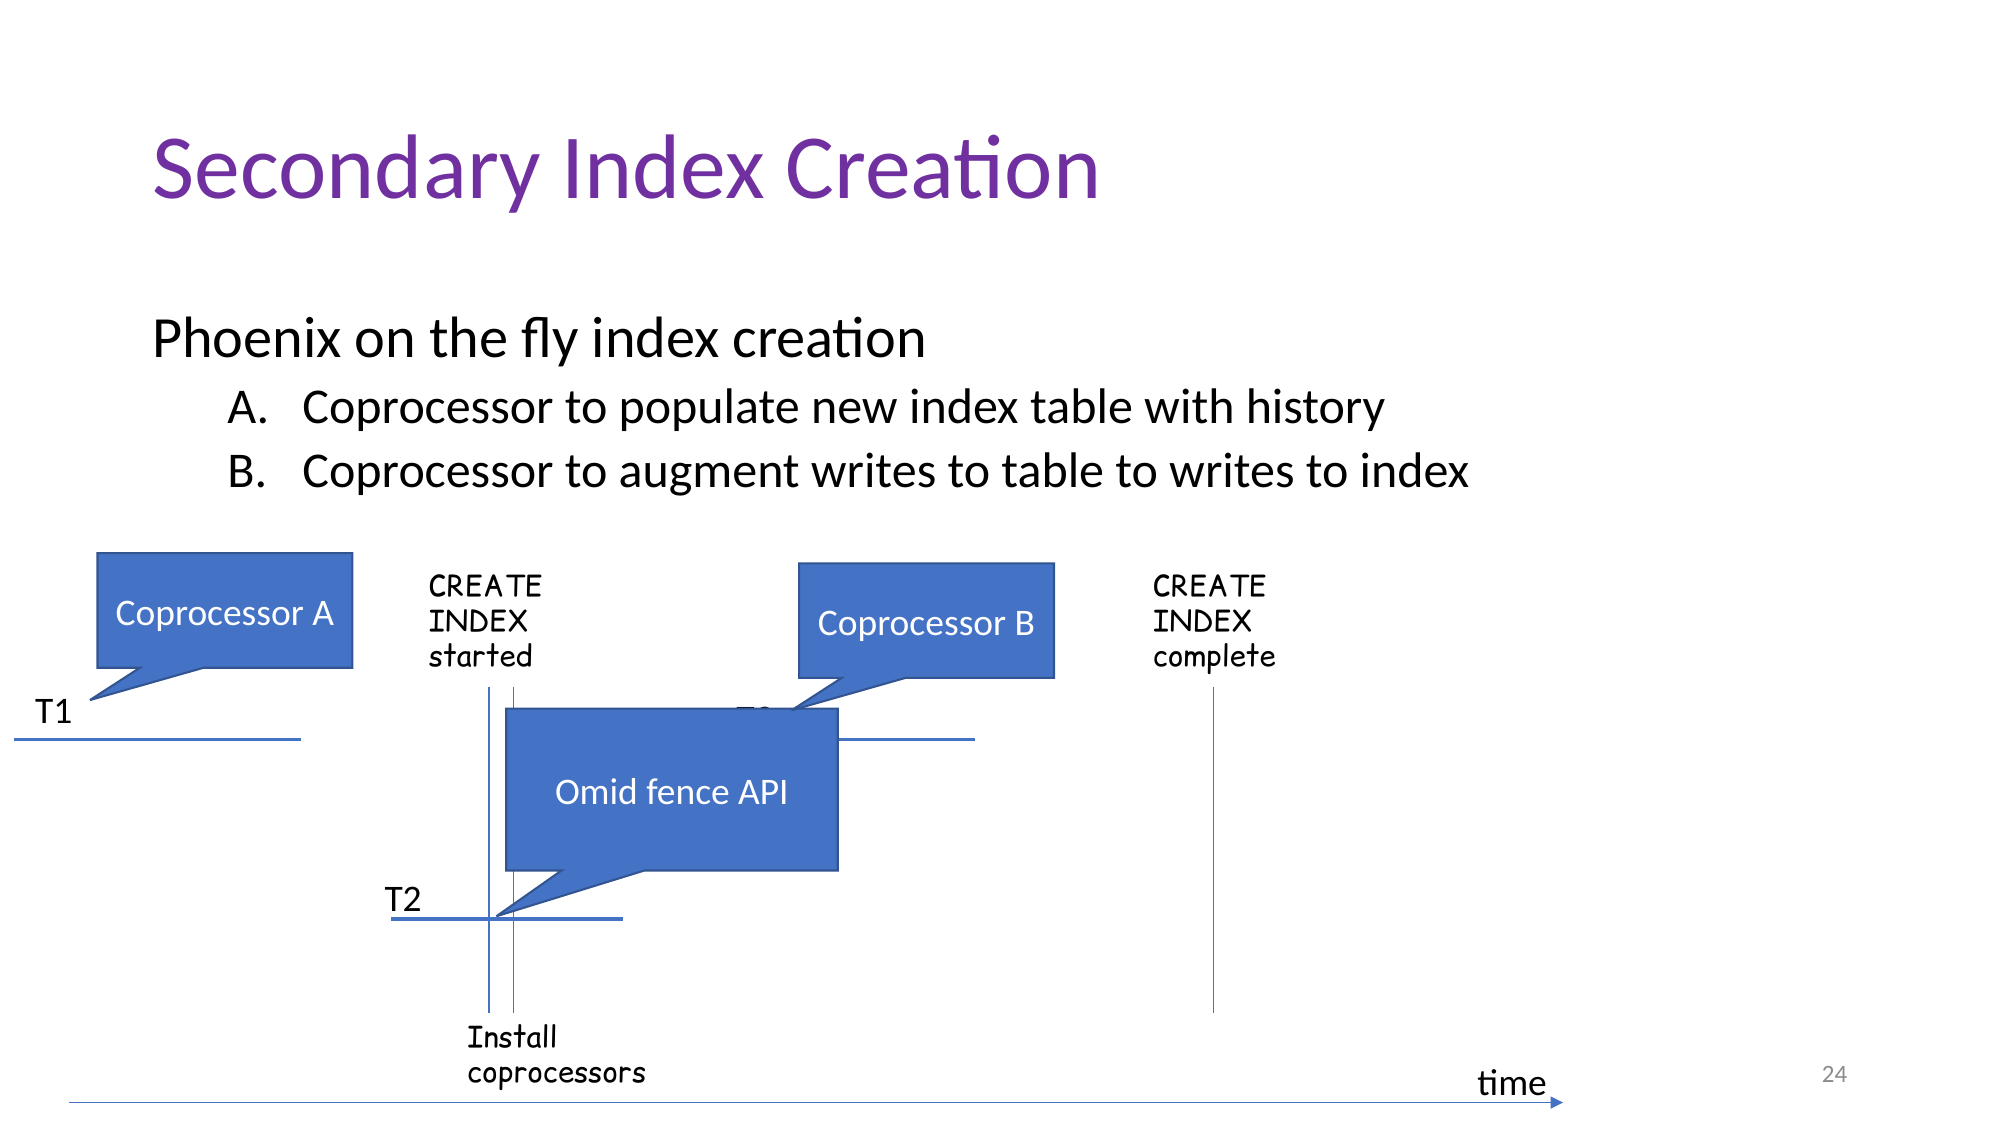

# Secondary Index Creation
Phoenix on the fly index creation
Coprocessor to populate new index table with history
Coprocessor to augment writes to table to writes to index
Coprocessor A
CREATE INDEX started
CREATE INDEX complete
Coprocessor B
T1
T3
Omid fence API
T2
Install coprocessors
24
time